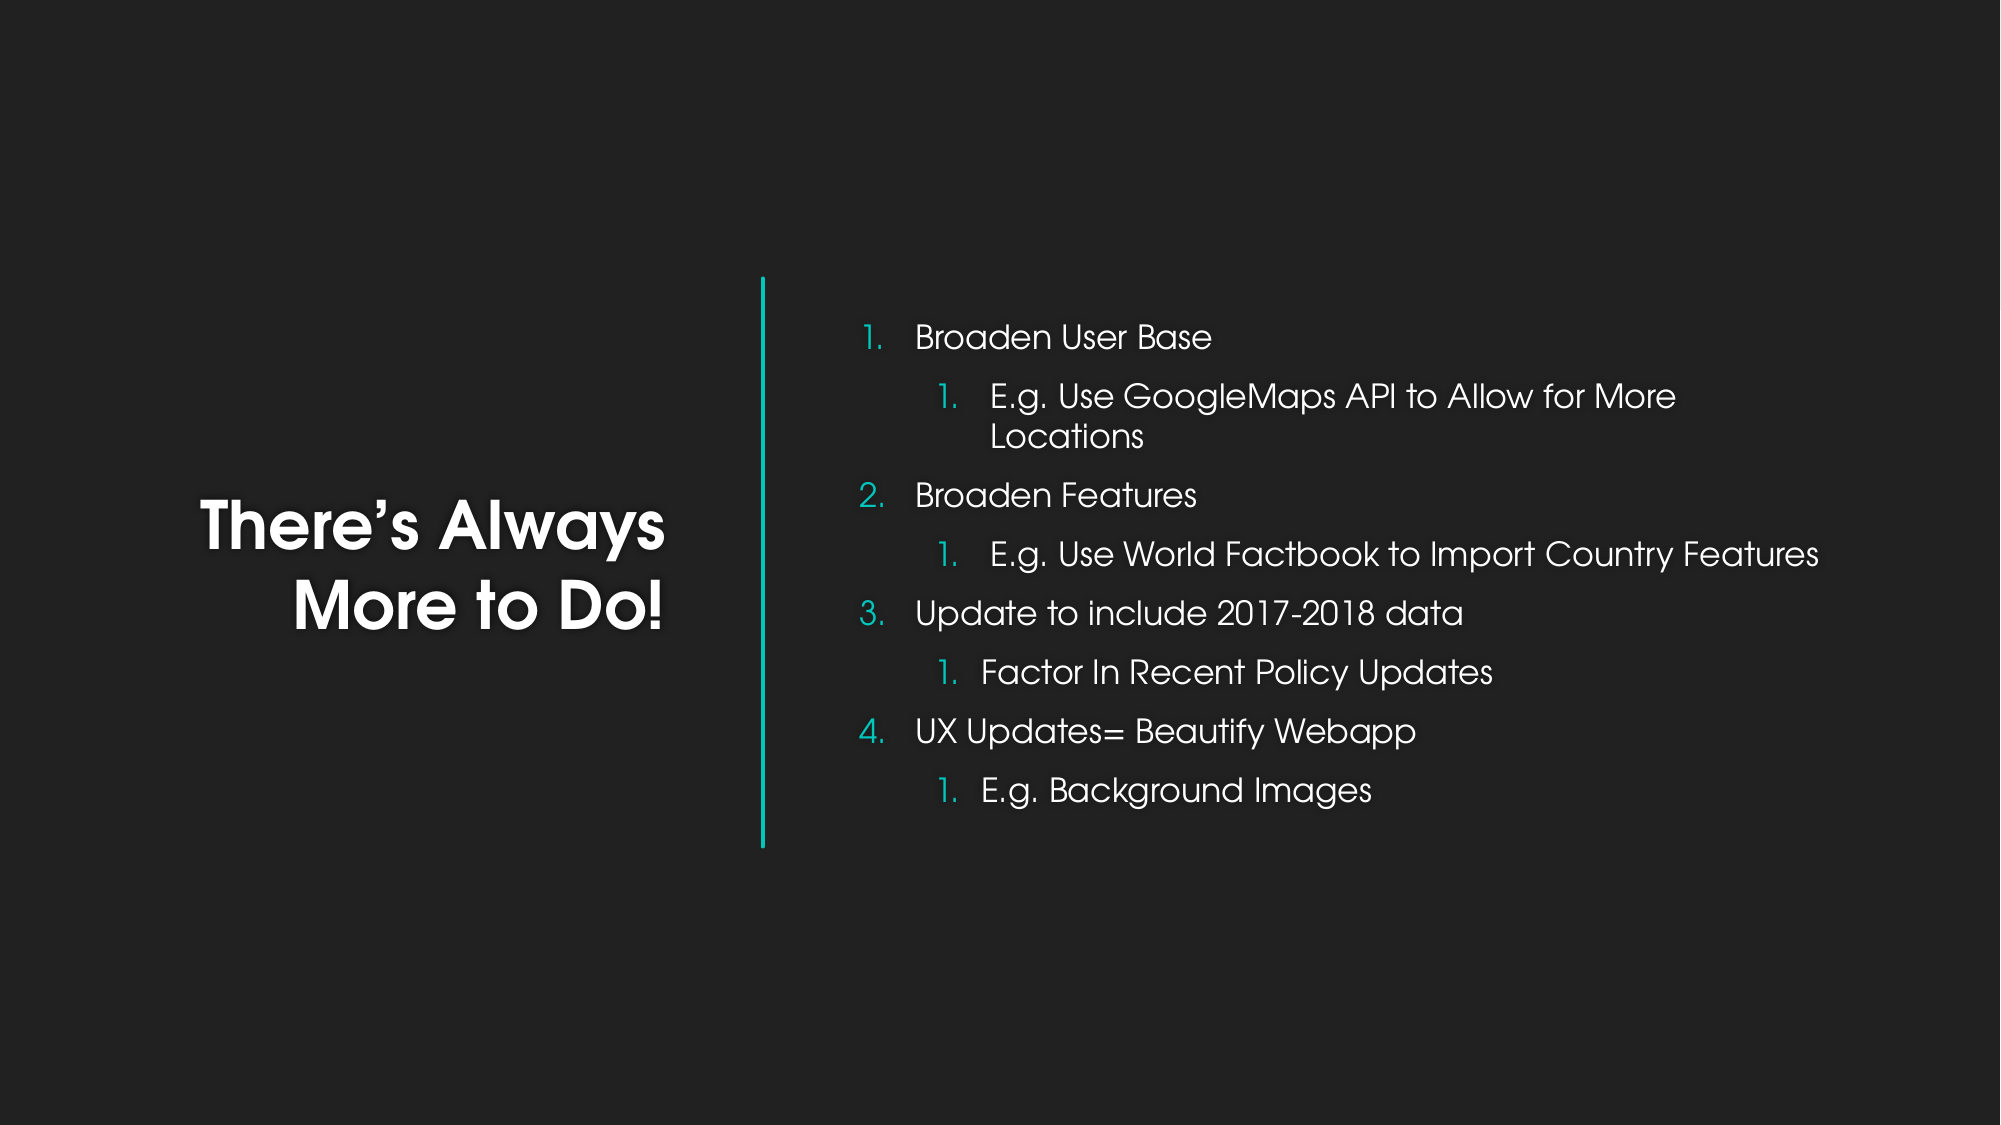

Broaden User Base
E.g. Use GoogleMaps API to Allow for More Locations
Broaden Features
E.g. Use World Factbook to Import Country Features
Update to include 2017-2018 data
Factor In Recent Policy Updates
UX Updates= Beautify Webapp
E.g. Background Images
# There’s Always More to Do!